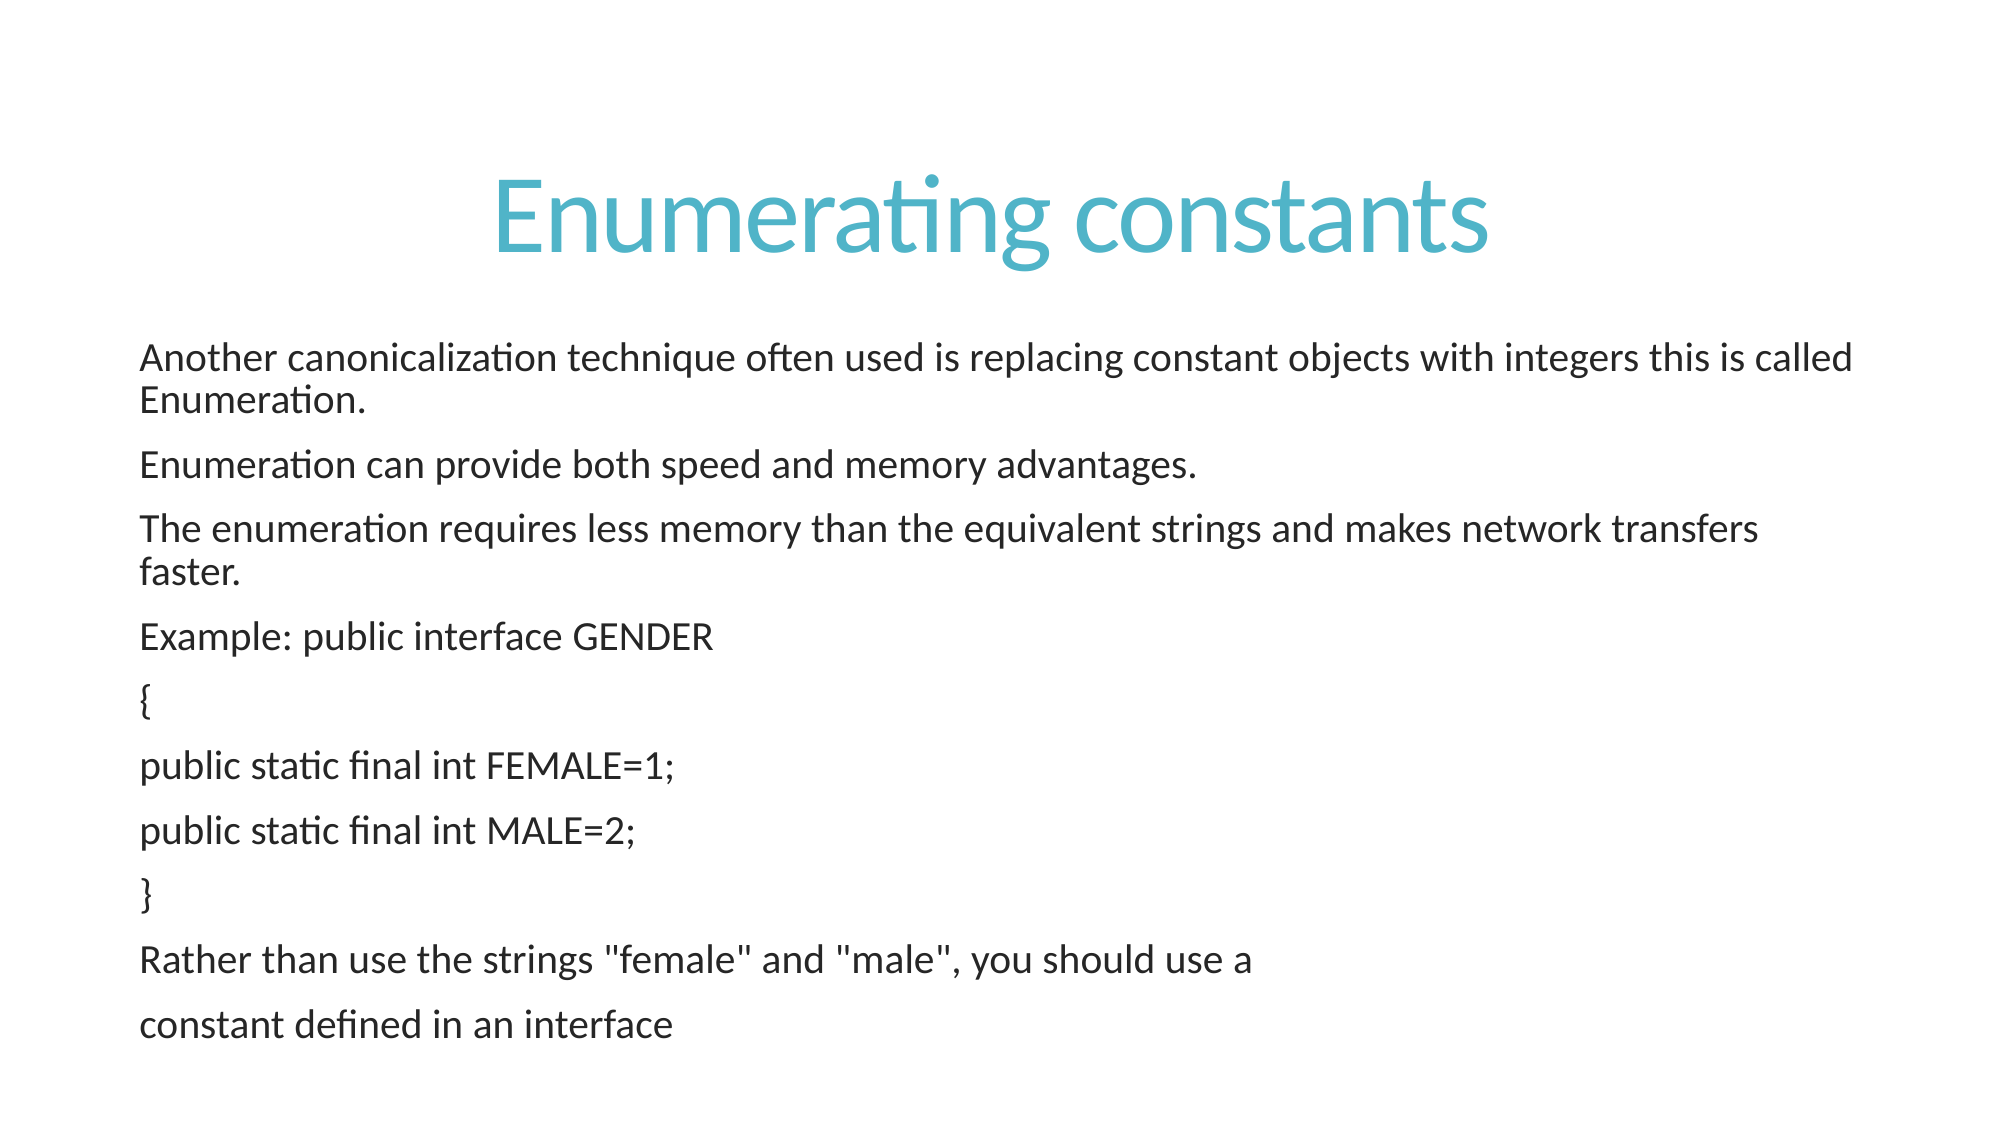

# Enumerating constants
Another canonicalization technique often used is replacing constant objects with integers this is called Enumeration.
Enumeration can provide both speed and memory advantages.
The enumeration requires less memory than the equivalent strings and makes network transfers faster.
Example: public interface GENDER
{
public static final int FEMALE=1;
public static final int MALE=2;
}
Rather than use the strings "female" and "male", you should use a
constant defined in an interface